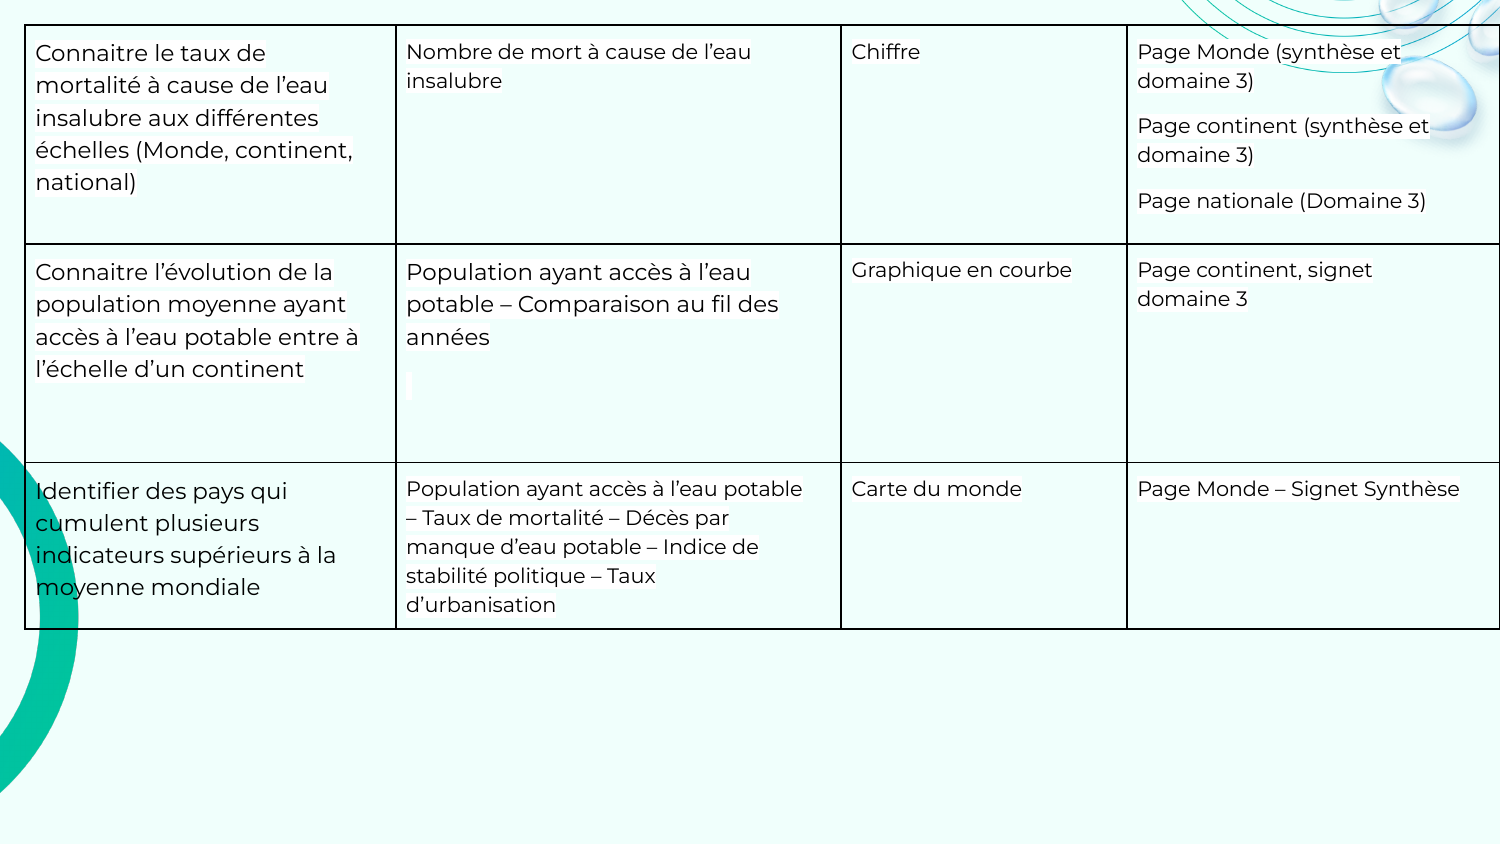

| Connaitre le taux de mortalité à cause de l’eau insalubre aux différentes échelles (Monde, continent, national) | Nombre de mort à cause de l’eau insalubre | Chiffre | Page Monde (synthèse et domaine 3) Page continent (synthèse et domaine 3) Page nationale (Domaine 3) |
| --- | --- | --- | --- |
| Connaitre l’évolution de la population moyenne ayant accès à l’eau potable entre à l’échelle d’un continent | Population ayant accès à l’eau potable – Comparaison au fil des années | Graphique en courbe | Page continent, signet domaine 3 |
| Identifier des pays qui cumulent plusieurs indicateurs supérieurs à la moyenne mondiale | Population ayant accès à l’eau potable – Taux de mortalité – Décès par manque d’eau potable – Indice de stabilité politique – Taux d’urbanisation | Carte du monde | Page Monde – Signet Synthèse |
| --- | --- | --- | --- |